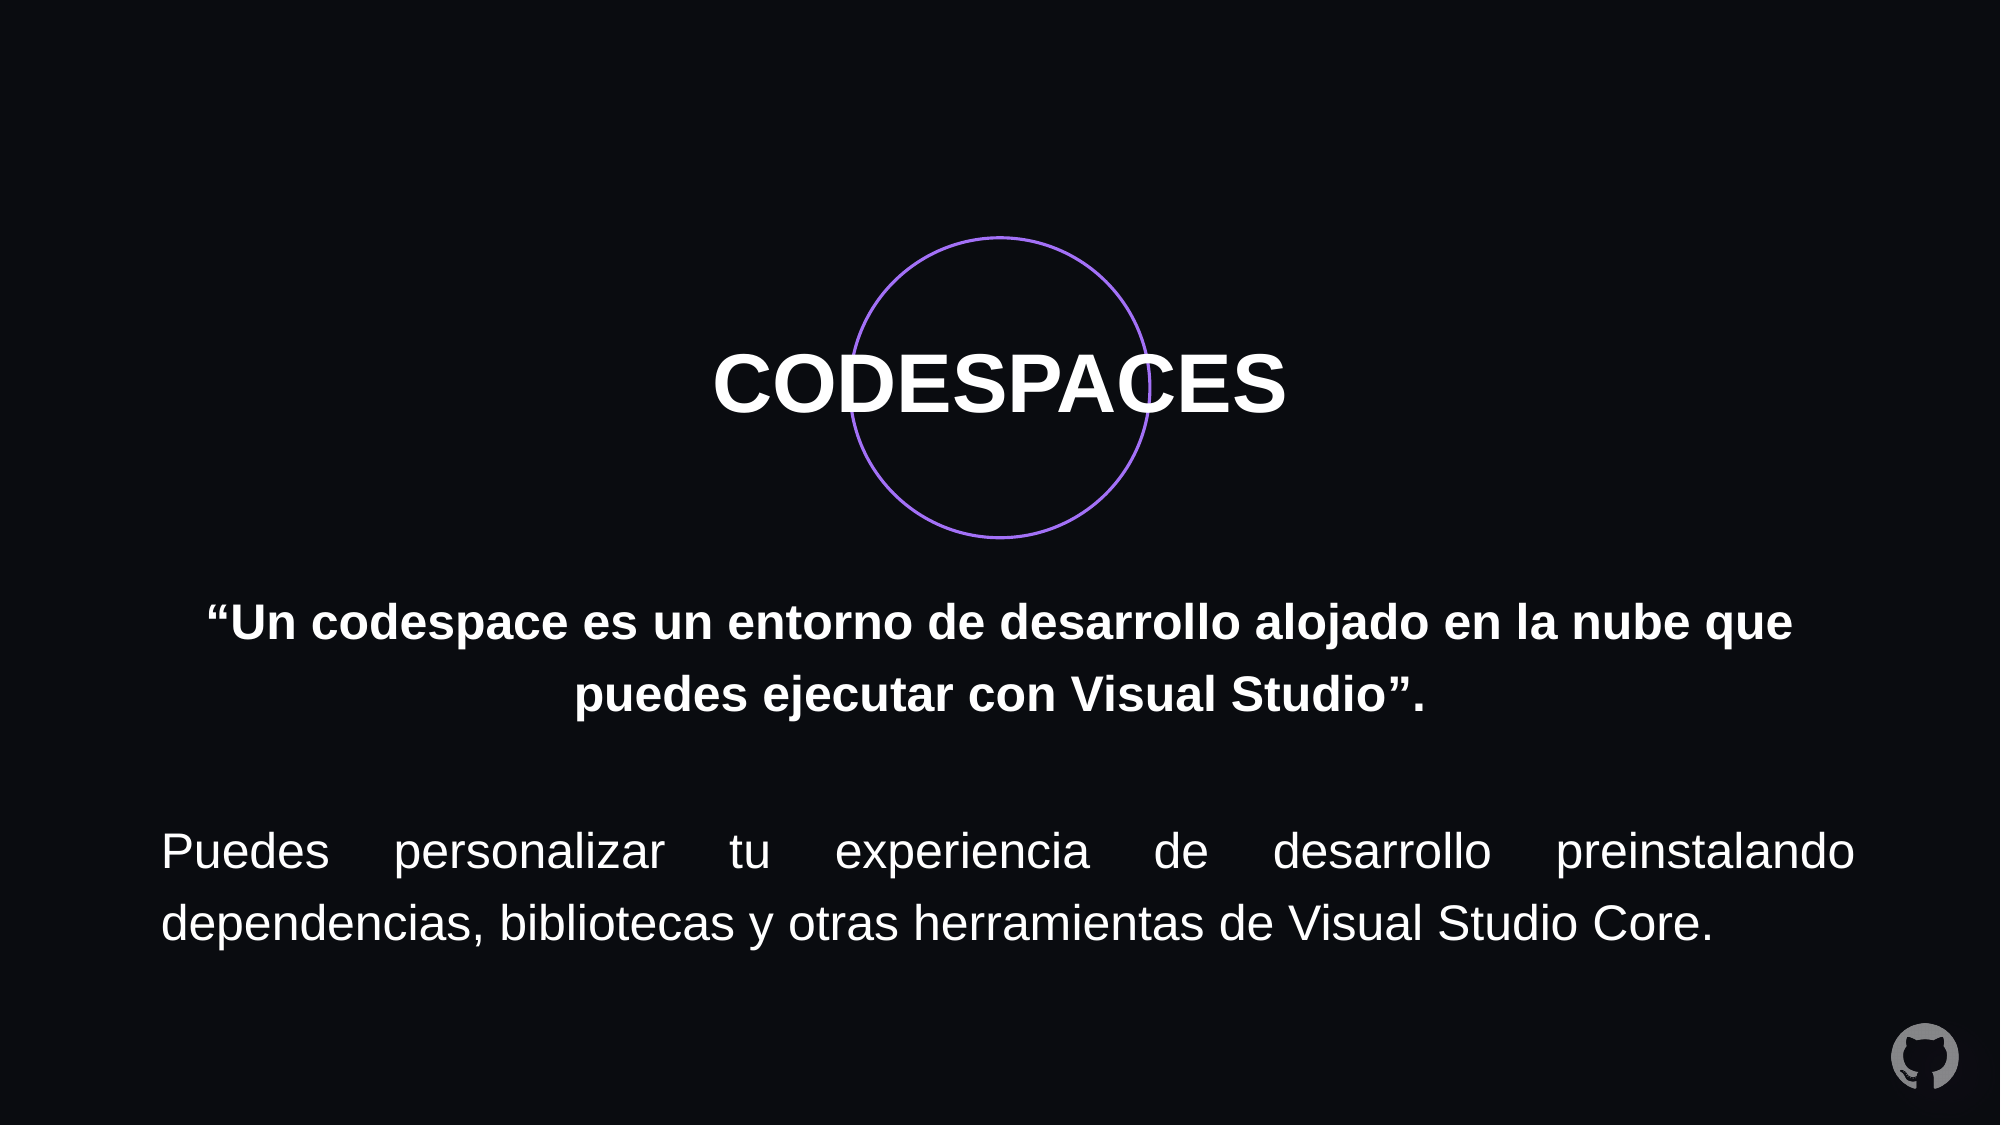

# CODESPACES
“Un codespace es un entorno de desarrollo alojado en la nube que puedes ejecutar con Visual Studio”.
Puedes personalizar tu experiencia de desarrollo preinstalando dependencias, bibliotecas y otras herramientas de Visual Studio Core.